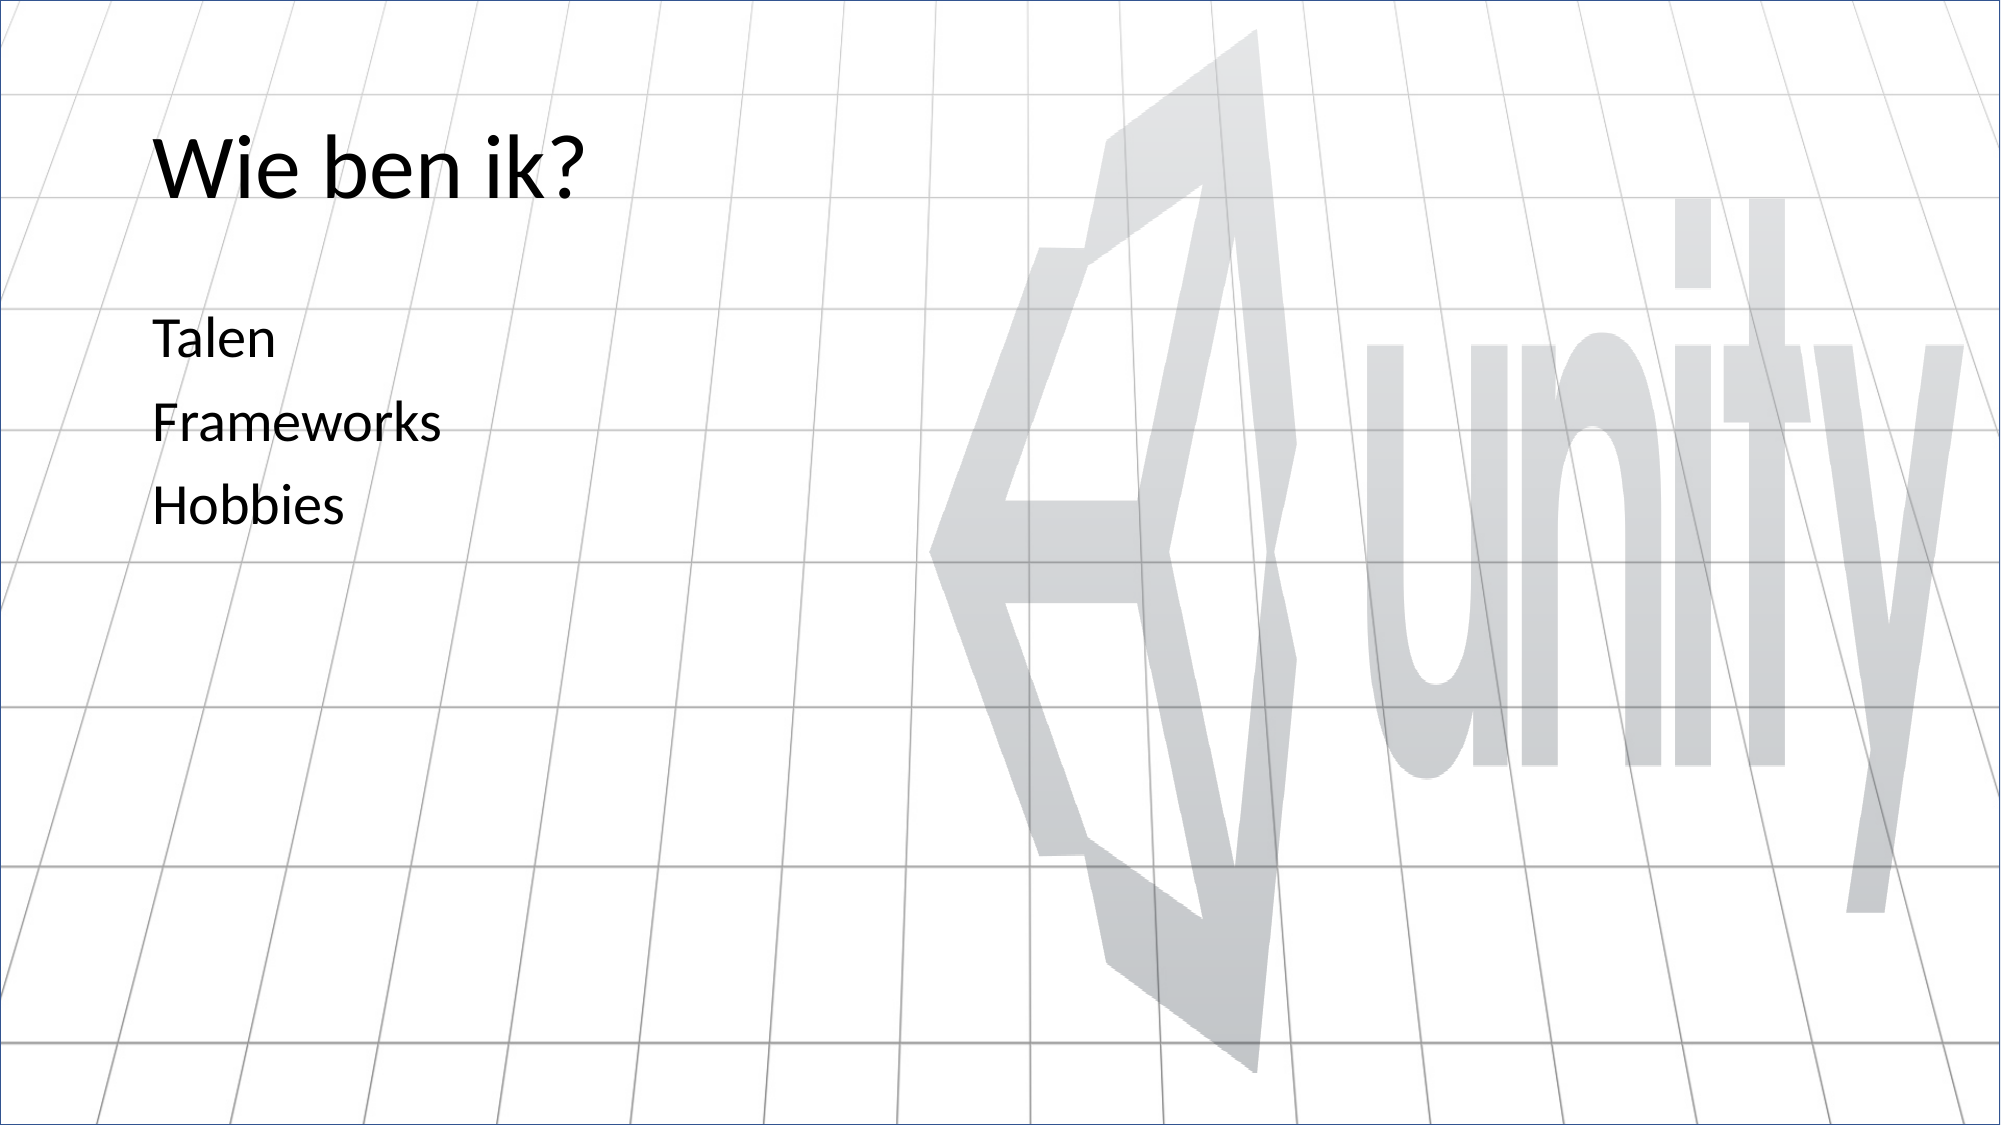

# Wie ben ik?
Talen
Frameworks
Hobbies